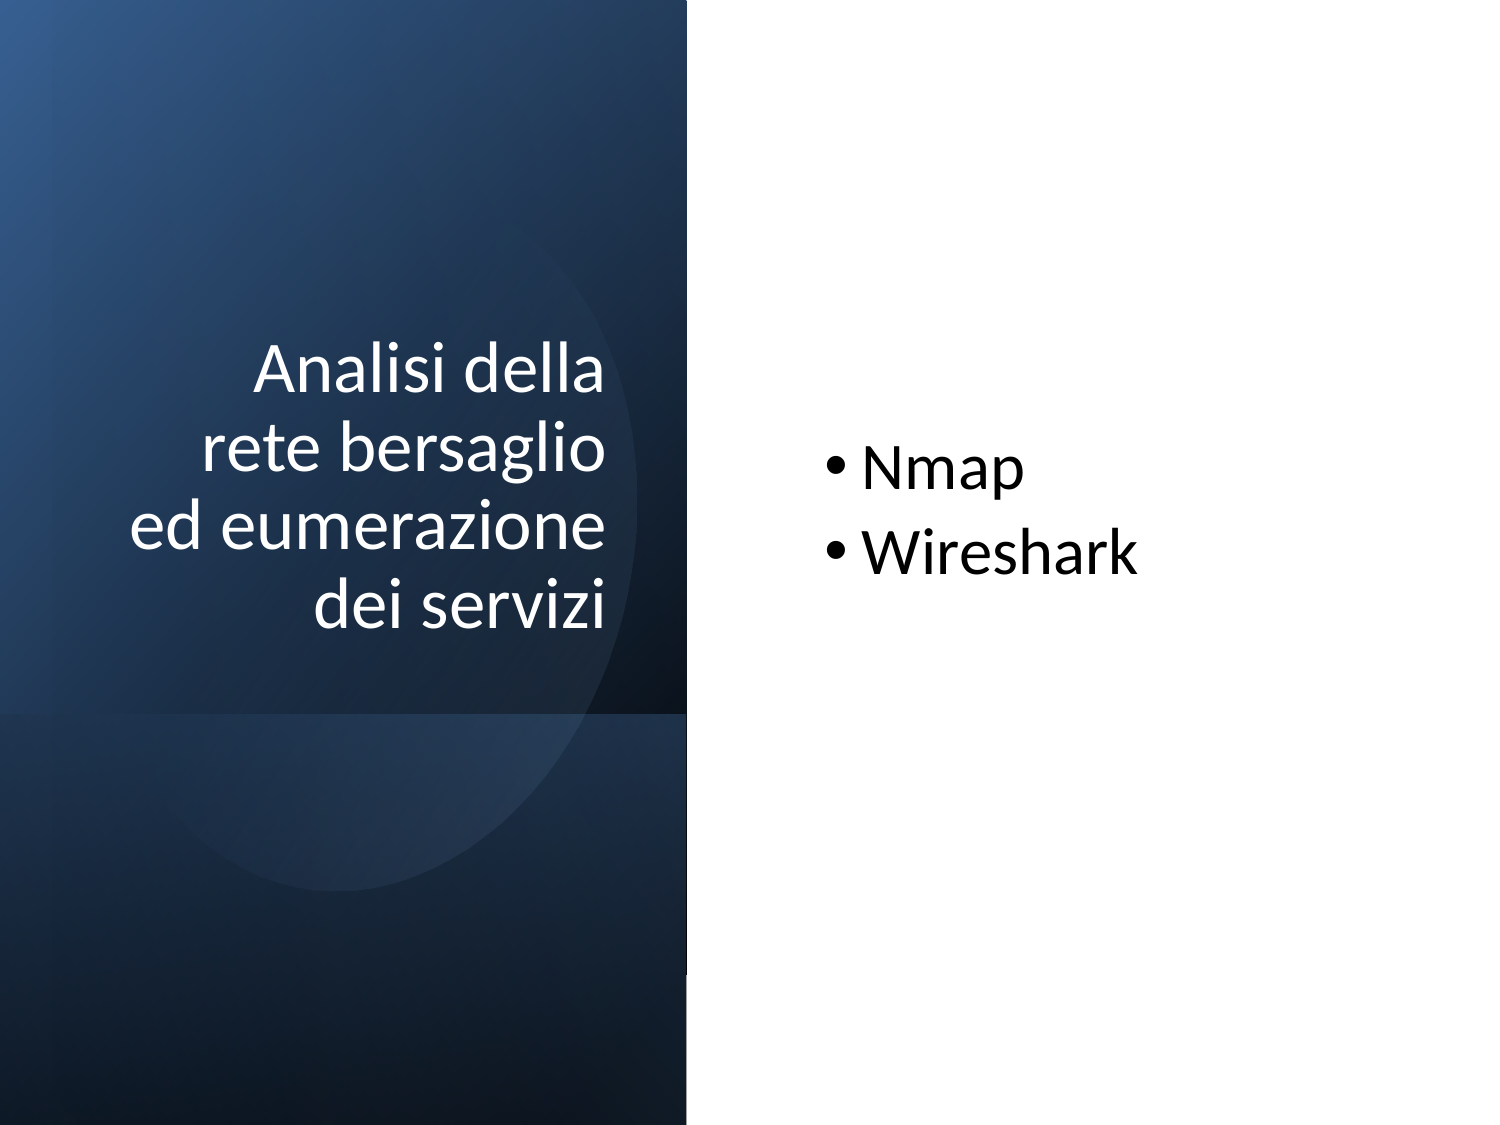

# Analisi della rete bersaglio ed eumerazione dei servizi
Nmap
Wireshark